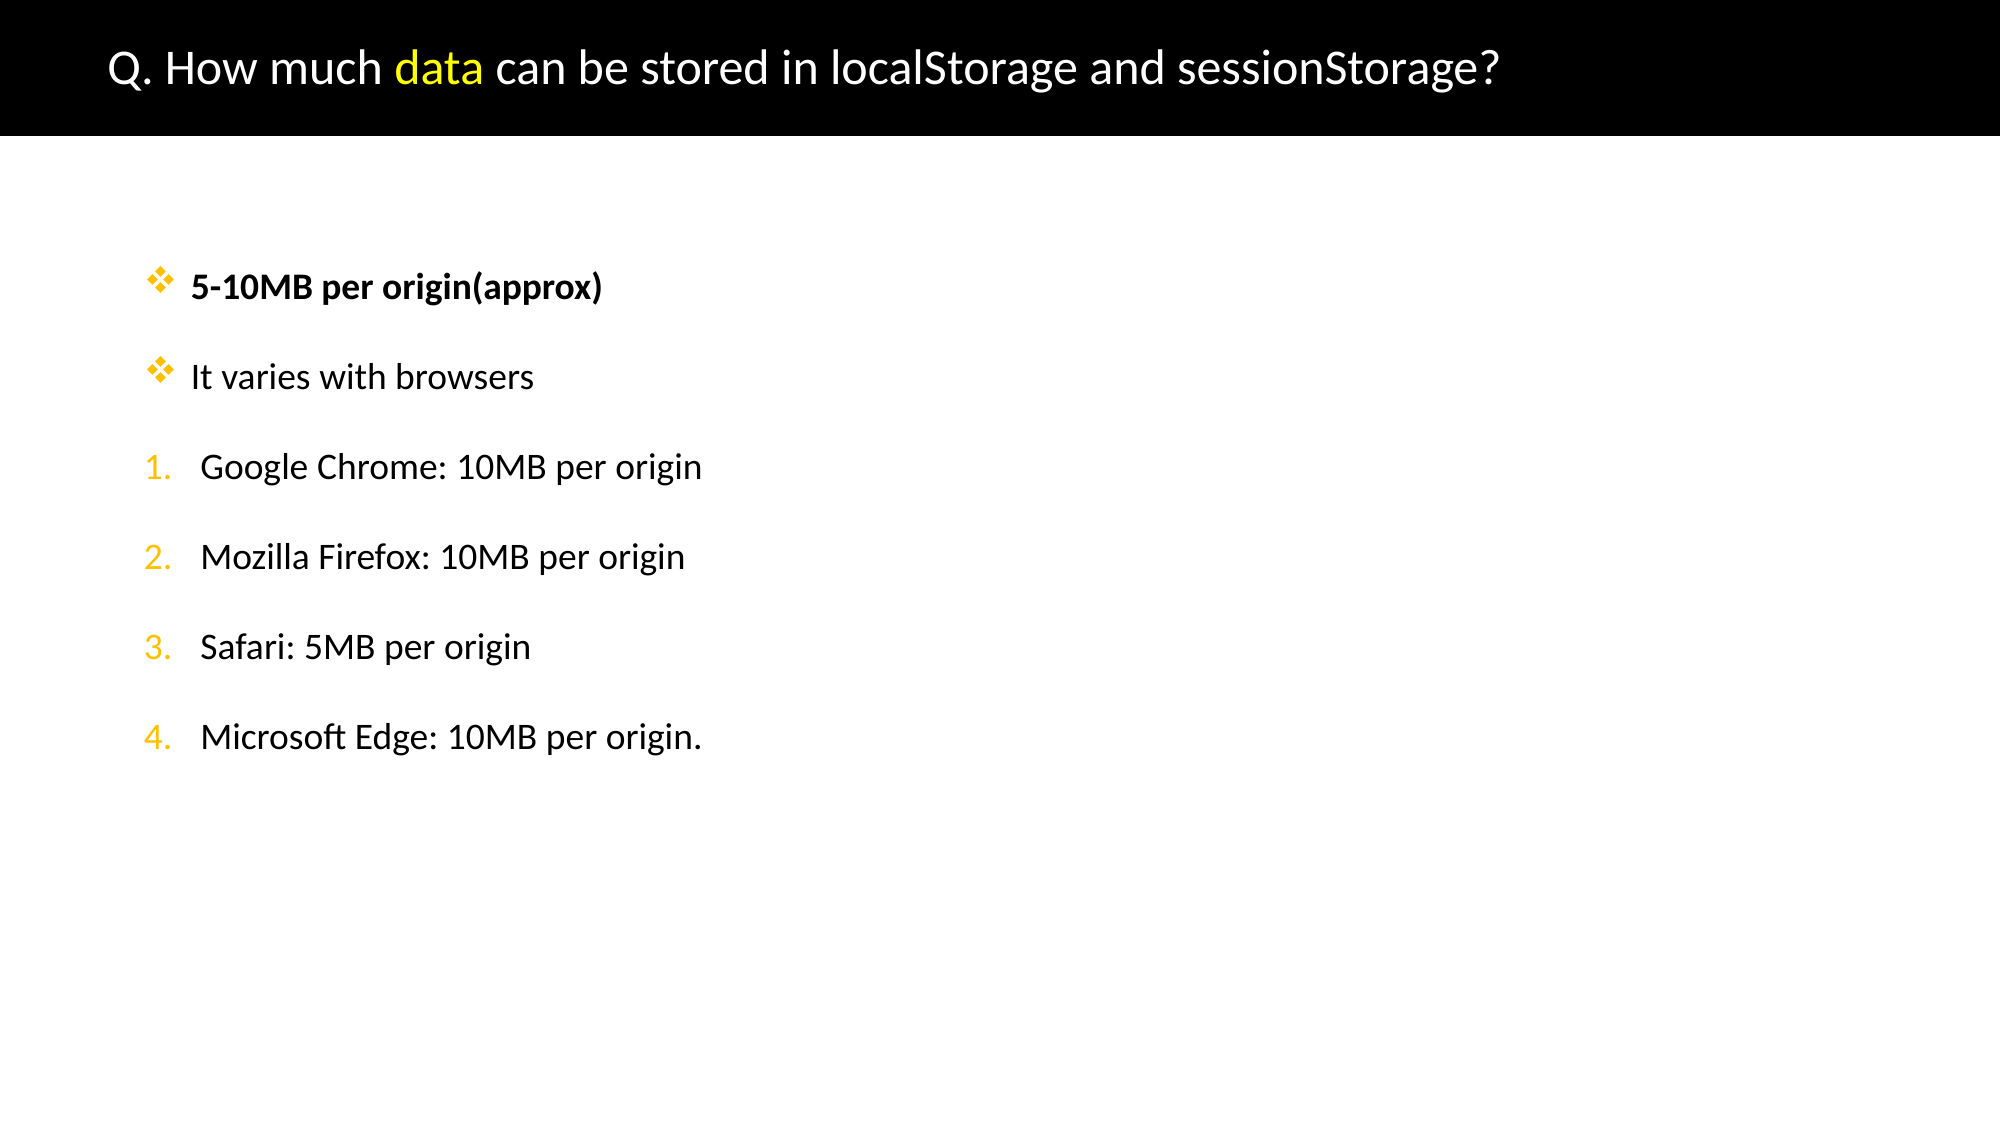

# Q. How much data can be stored in localStorage and sessionStorage?
5-10MB per origin(approx)

It varies with browsers

Google Chrome: 10MB per origin

Mozilla Firefox: 10MB per origin

Safari: 5MB per origin

Microsoft Edge: 10MB per origin.